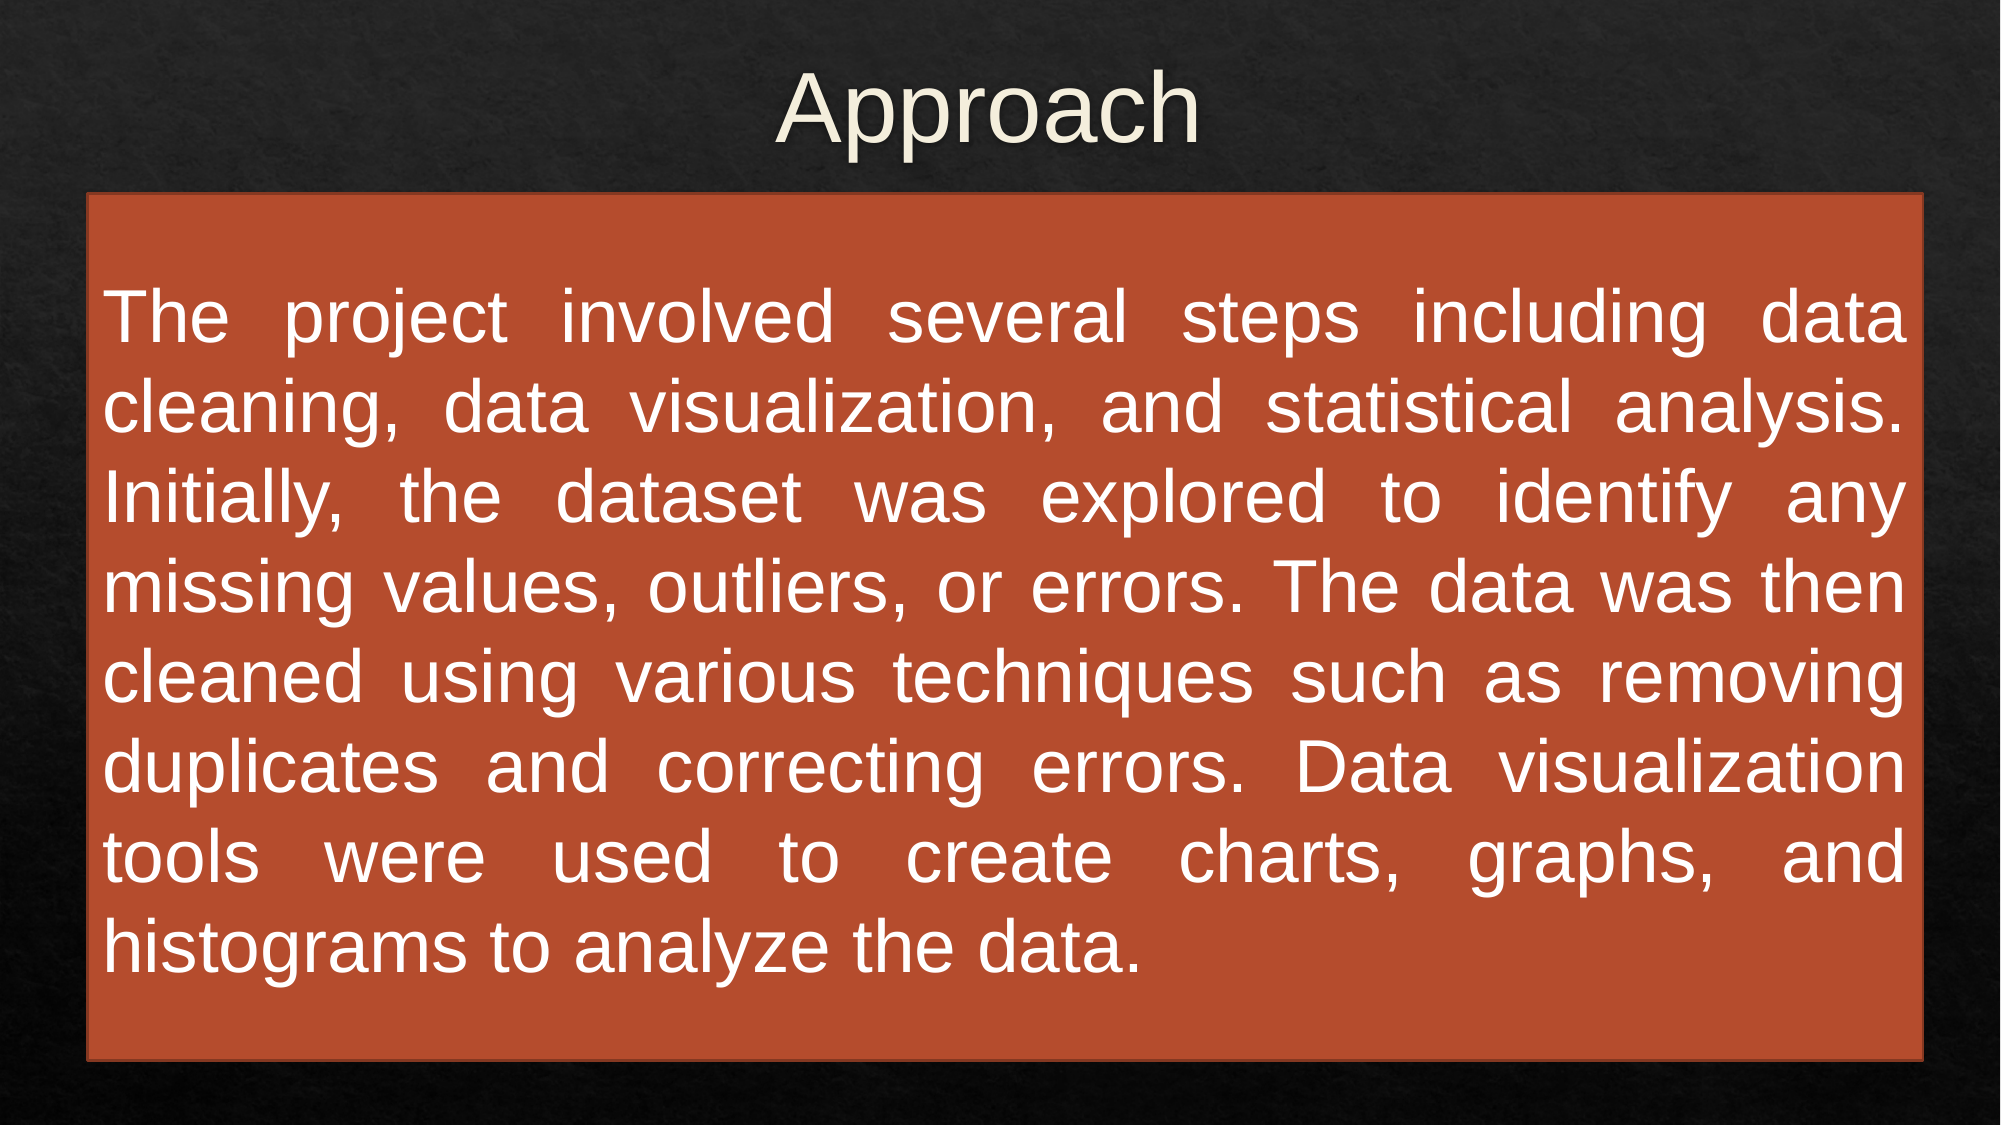

# Approach
The project involved several steps including data cleaning, data visualization, and statistical analysis. Initially, the dataset was explored to identify any missing values, outliers, or errors. The data was then cleaned using various techniques such as removing duplicates and correcting errors. Data visualization tools were used to create charts, graphs, and histograms to analyze the data.